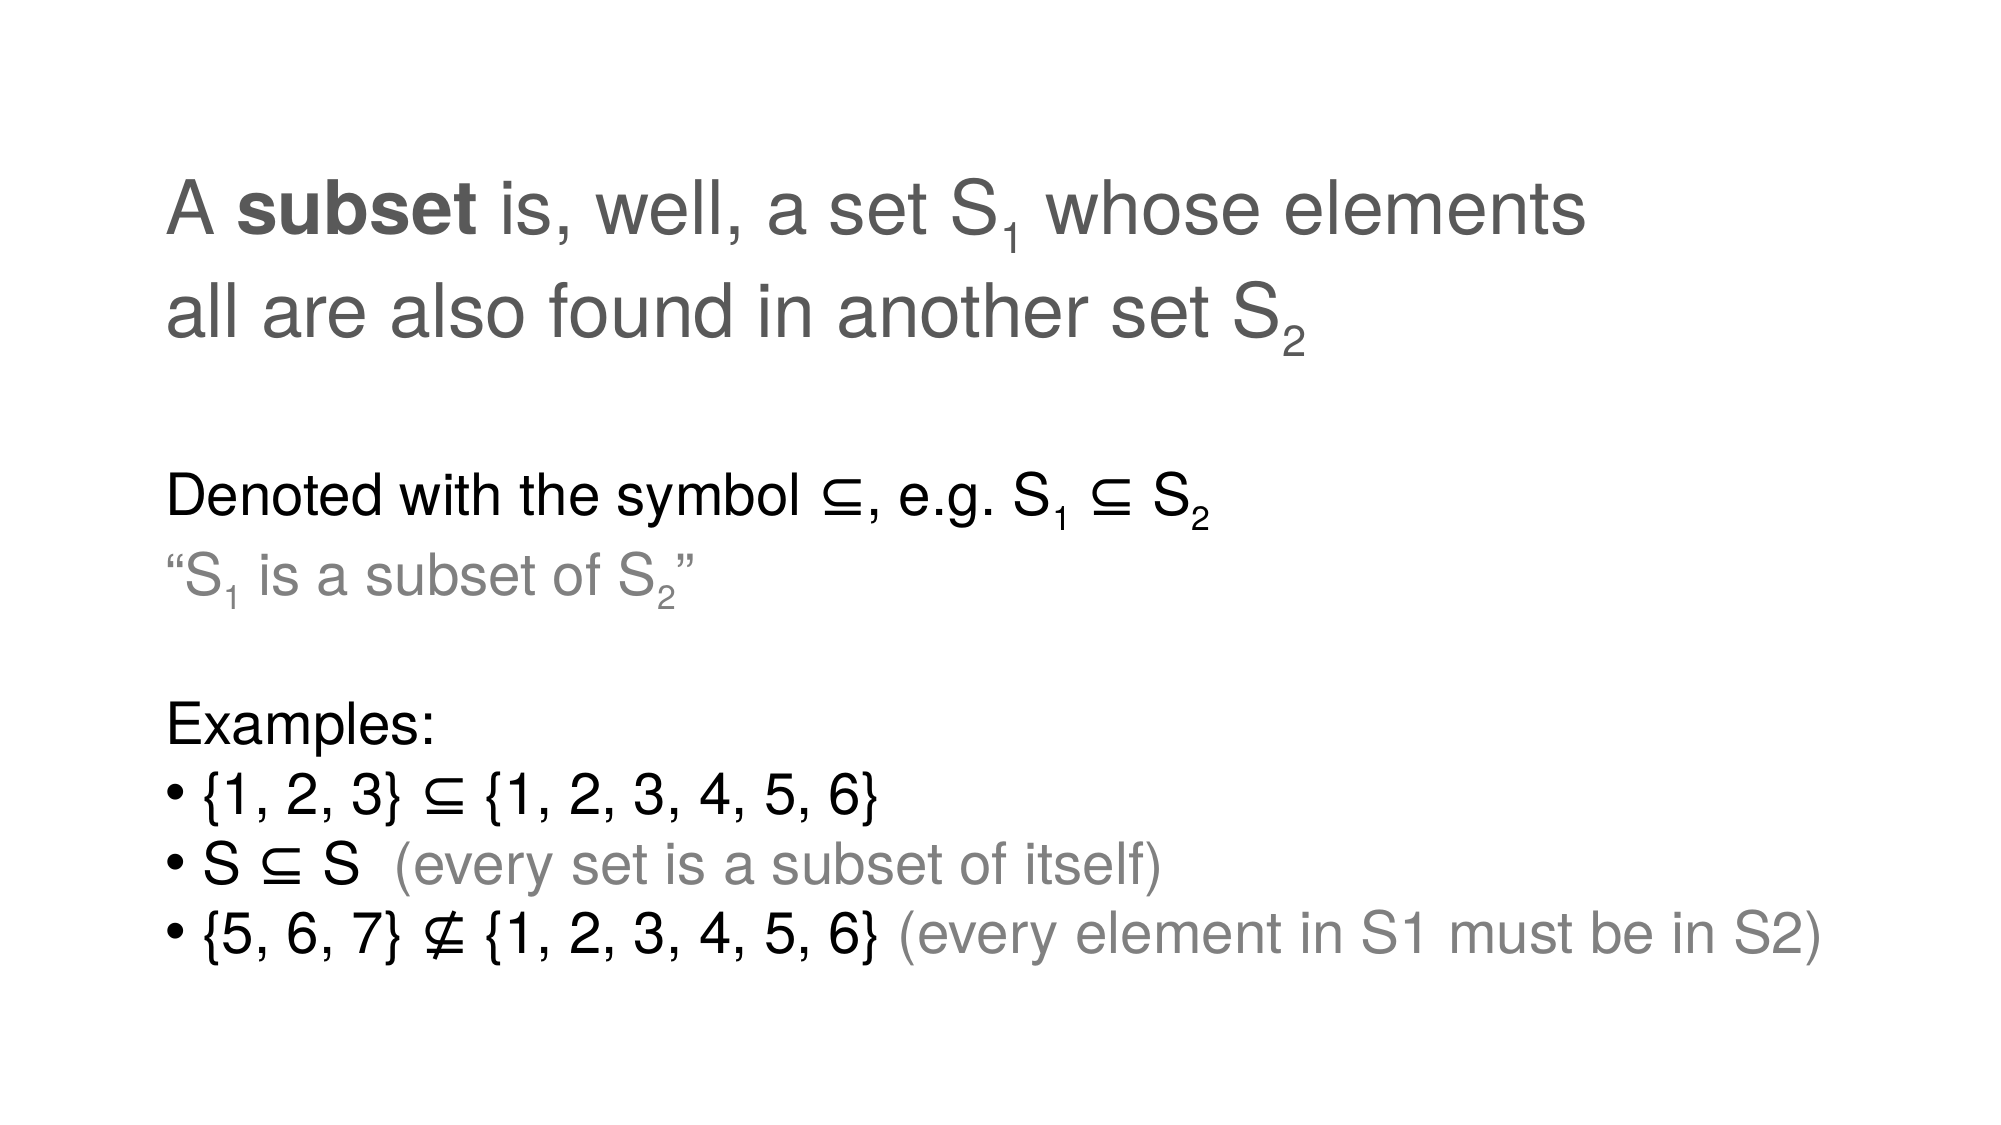

# A subset is, well, a set S1 whose elements all are also found in another set S2
Denoted with the symbol ⊆, e.g. S1 ⊆ S2
“S1 is a subset of S2”

Examples:
{1, 2, 3} ⊆ {1, 2, 3, 4, 5, 6}
S ⊆ S  (every set is a subset of itself)
{5, 6, 7} ⊈ {1, 2, 3, 4, 5, 6} (every element in S1 must be in S2)